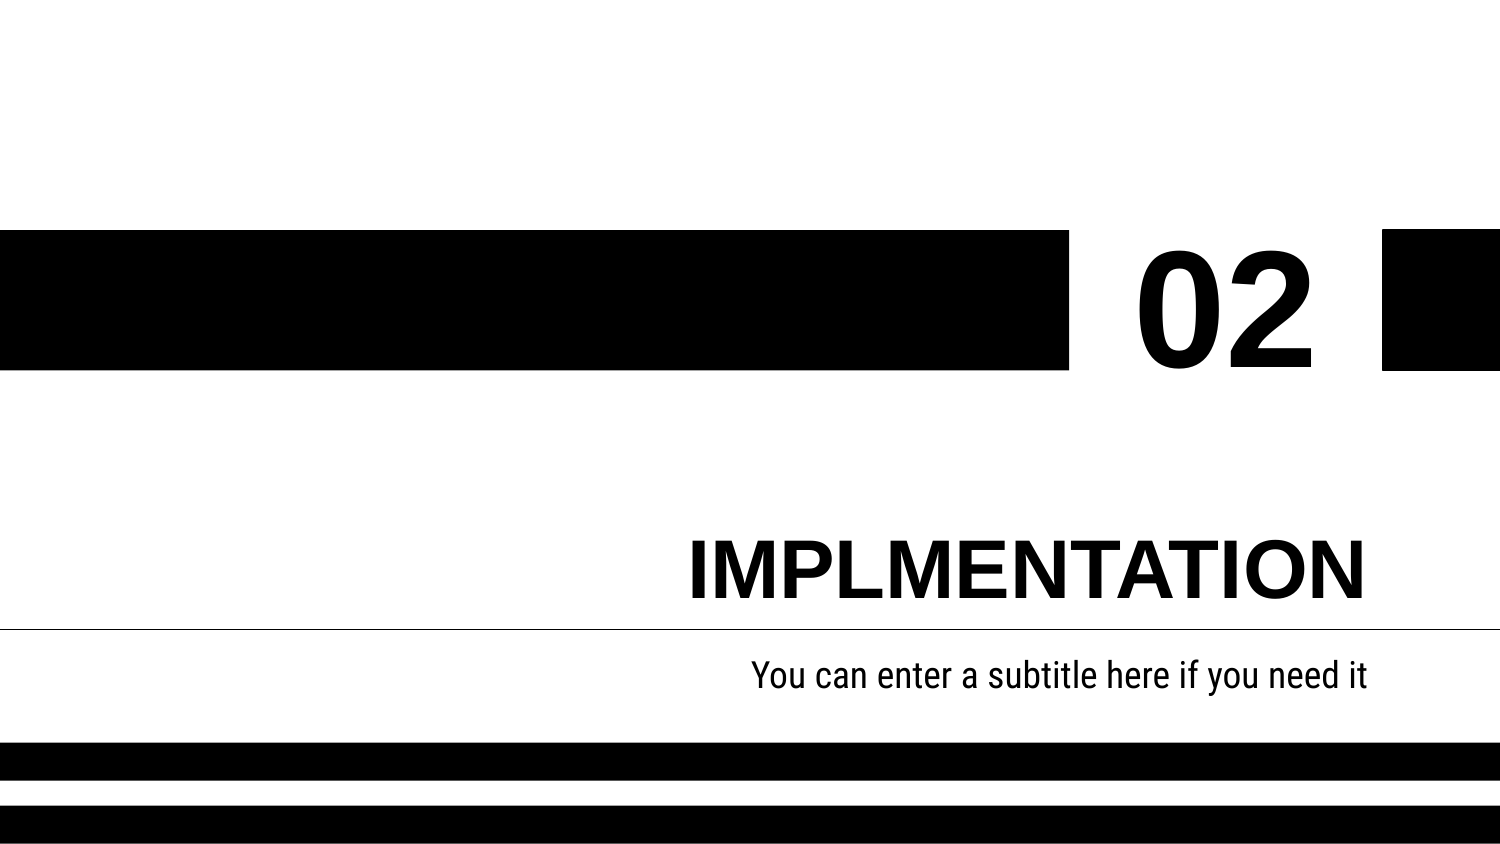

02

# IMPLMENTATION
You can enter a subtitle here if you need it